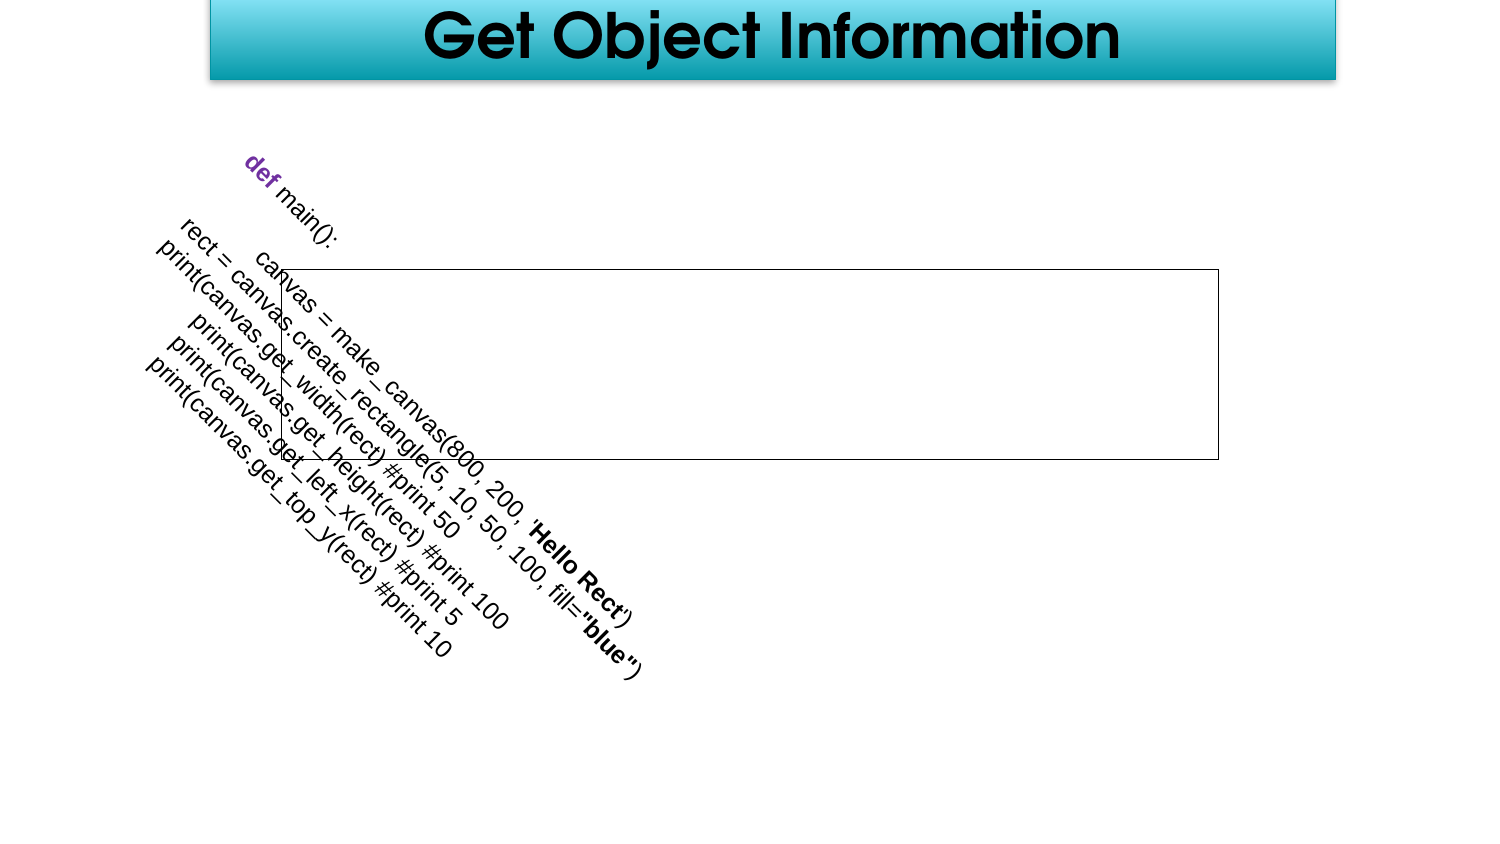

Get Object Information

def main():

canvas = make_canvas(800, 200, 'Hello Rect')
rect = canvas.create_rectangle(5, 10, 50, 100, fill="blue")
print(canvas.get_width(rect) #print 50
print(canvas.get_height(rect) #print 100
print(canvas.get_left_x(rect) #print 5
print(canvas.get_top_y(rect) #print 10